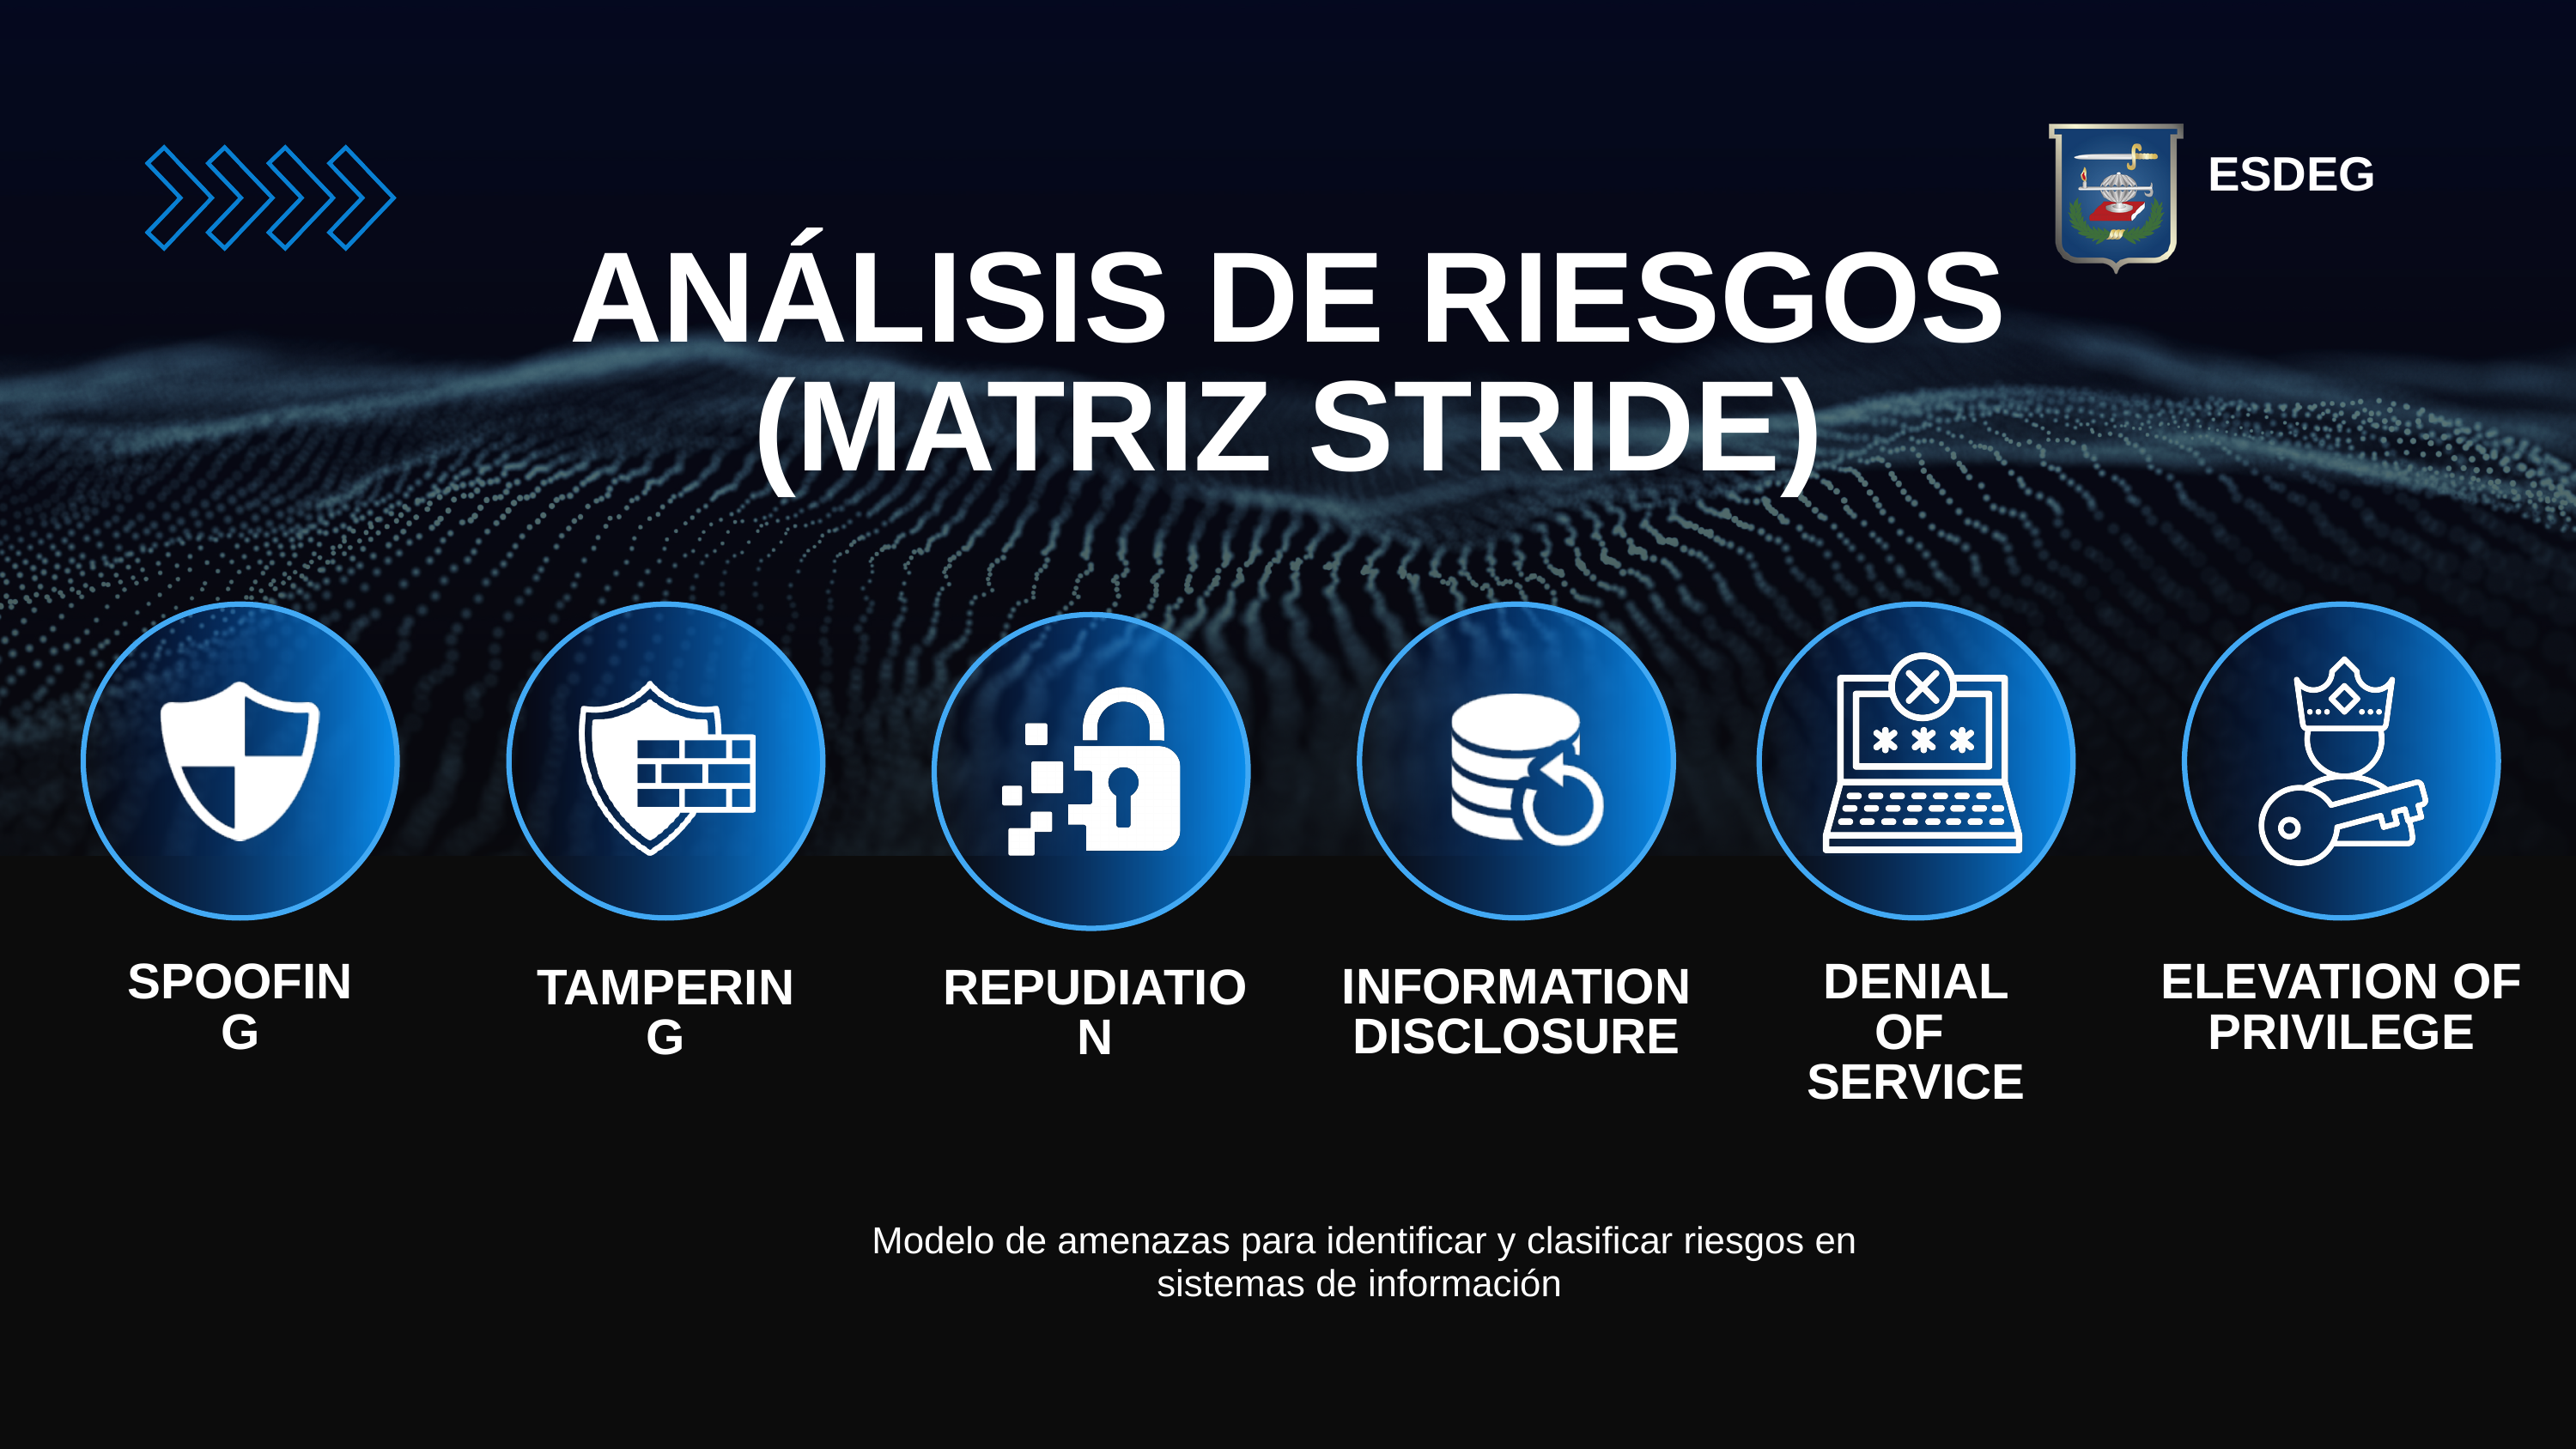

ESDEG
ANÁLISIS DE RIESGOS (MATRIZ STRIDE)

SPOOFING
DENIAL OF
SERVICE
ELEVATION OF PRIVILEGE
INFORMATION
DISCLOSURE
TAMPERING
REPUDIATION
 Modelo de amenazas para identificar y clasificar riesgos en sistemas de información